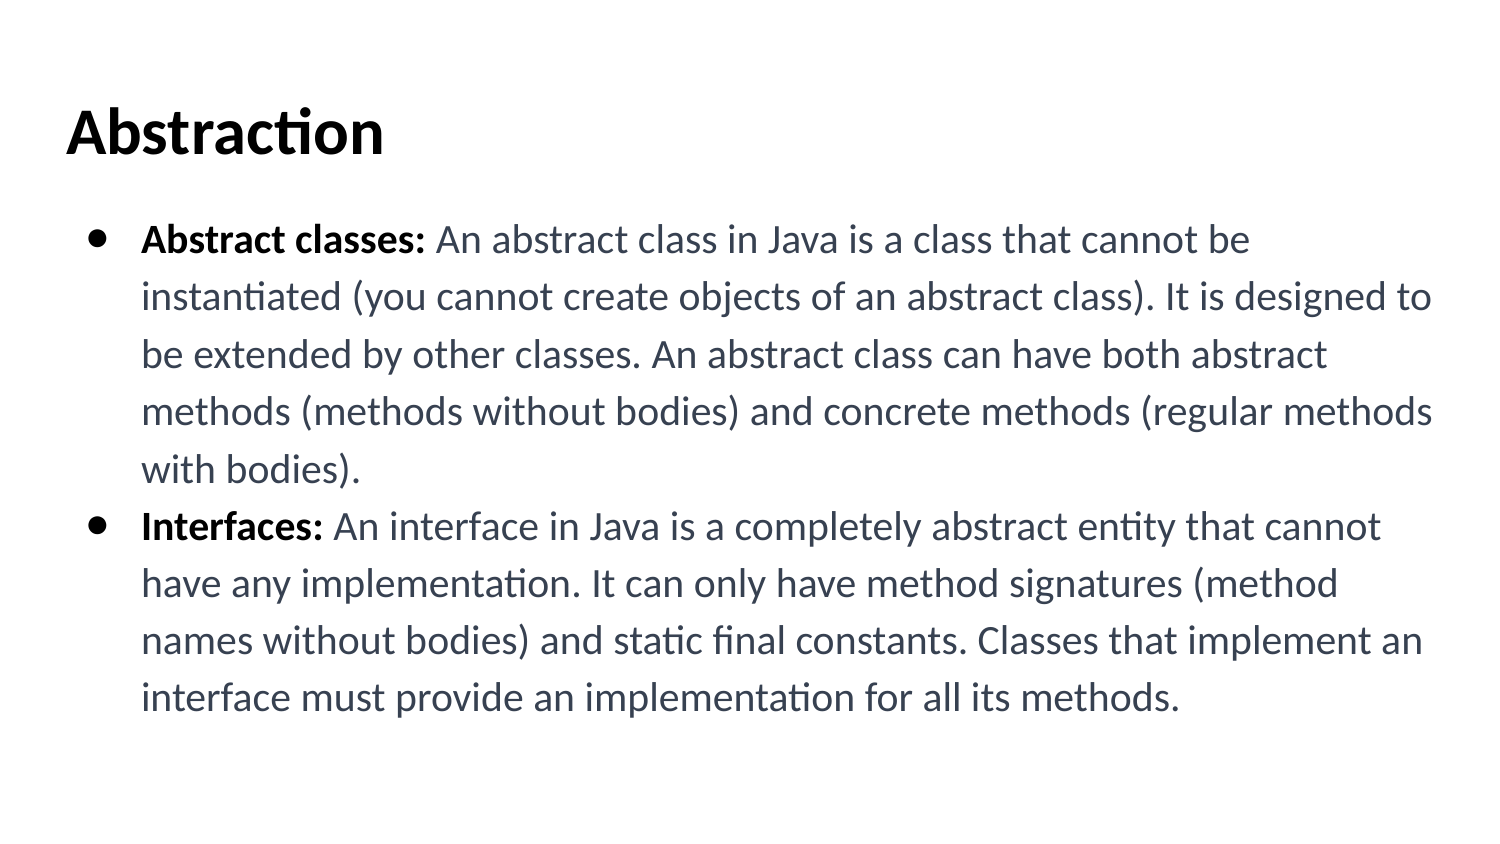

# Abstraction
Abstract classes: An abstract class in Java is a class that cannot be instantiated (you cannot create objects of an abstract class). It is designed to be extended by other classes. An abstract class can have both abstract methods (methods without bodies) and concrete methods (regular methods with bodies).
Interfaces: An interface in Java is a completely abstract entity that cannot have any implementation. It can only have method signatures (method names without bodies) and static final constants. Classes that implement an interface must provide an implementation for all its methods.